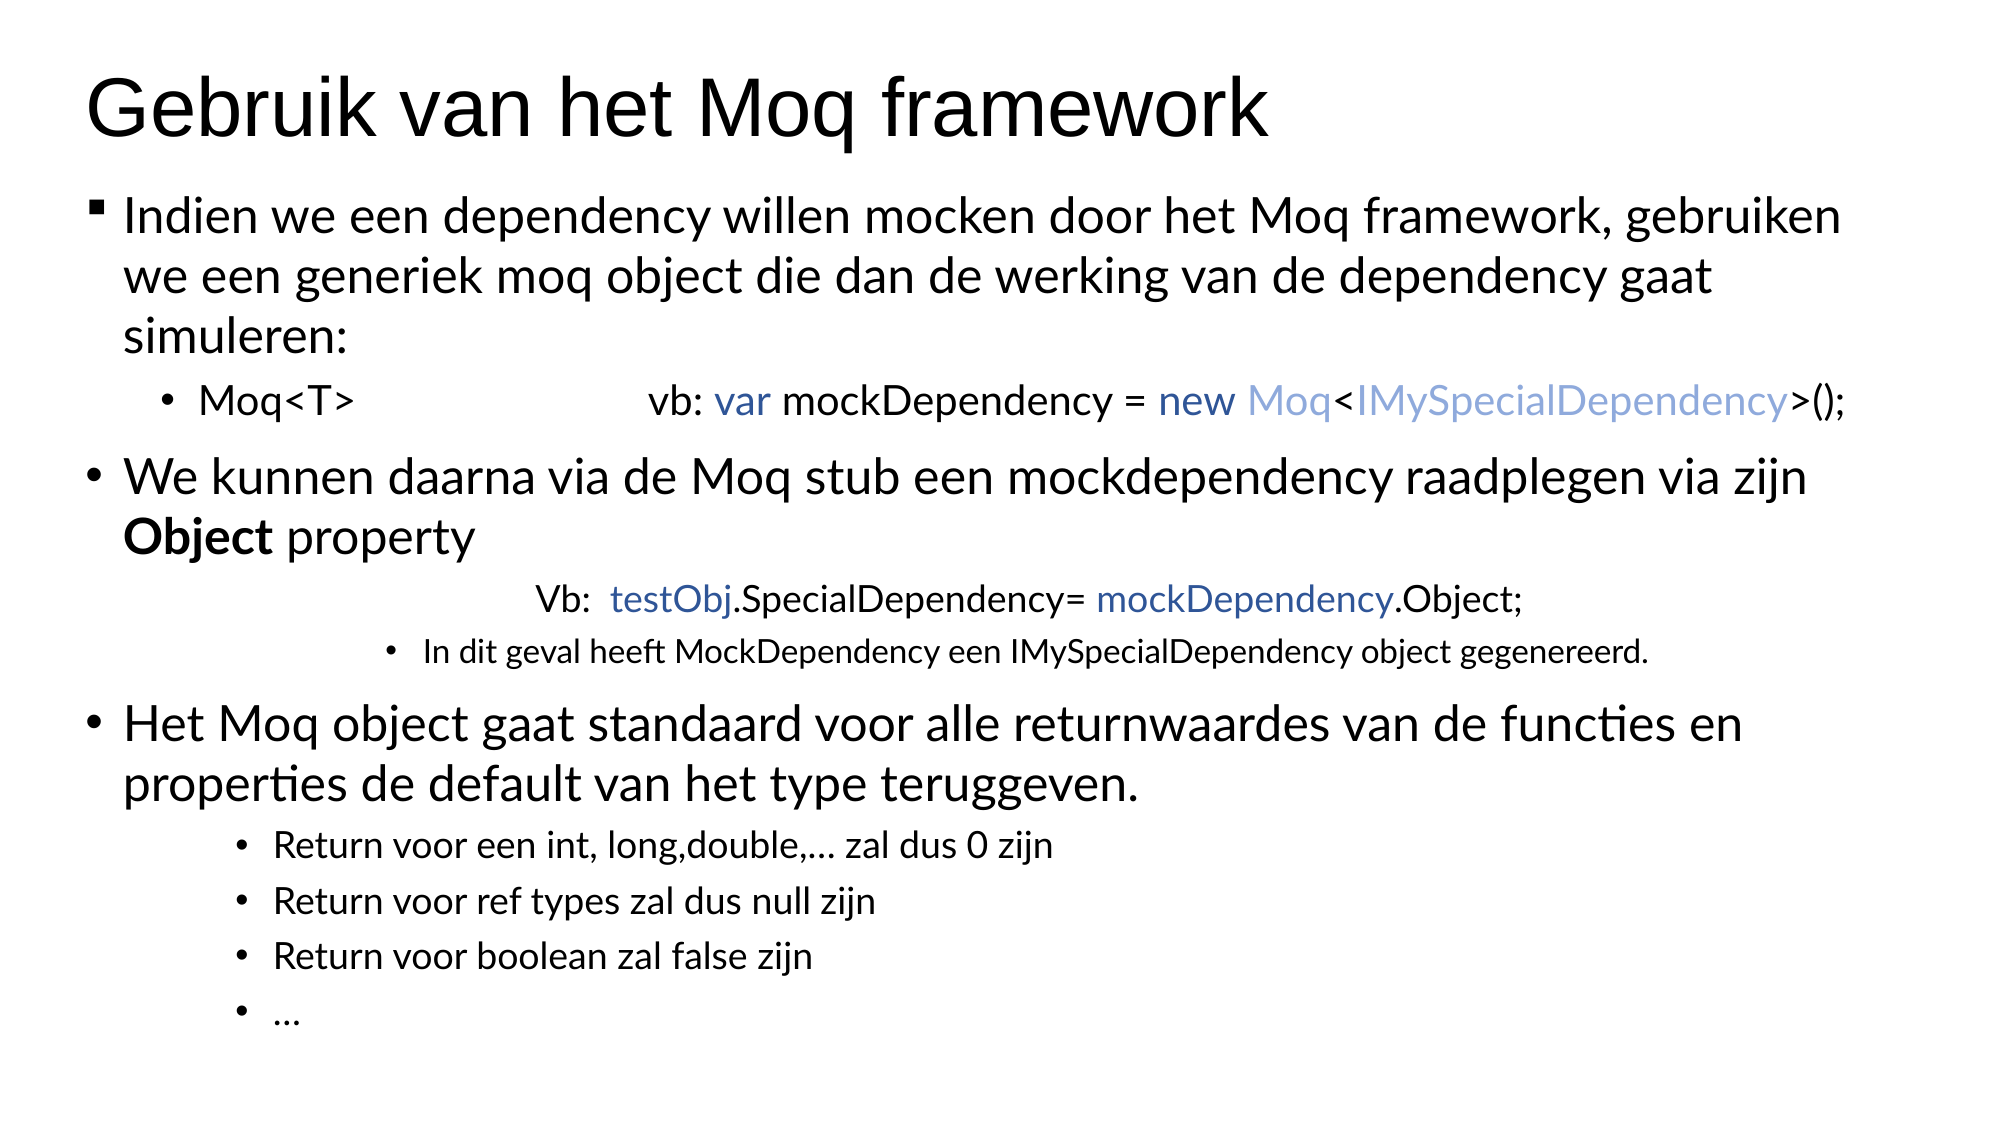

# Gebruik van het Moq framework
Indien we een dependency willen mocken door het Moq framework, gebruiken we een generiek moq object die dan de werking van de dependency gaat simuleren:
Moq<T> 		vb: var mockDependency = new Moq<IMySpecialDependency>();
We kunnen daarna via de Moq stub een mockdependency raadplegen via zijn Object property
		Vb:  testObj.SpecialDependency= mockDependency.Object;
In dit geval heeft MockDependency een IMySpecialDependency object gegenereerd.
Het Moq object gaat standaard voor alle returnwaardes van de functies en properties de default van het type teruggeven.
Return voor een int, long,double,… zal dus 0 zijn
Return voor ref types zal dus null zijn
Return voor boolean zal false zijn
…